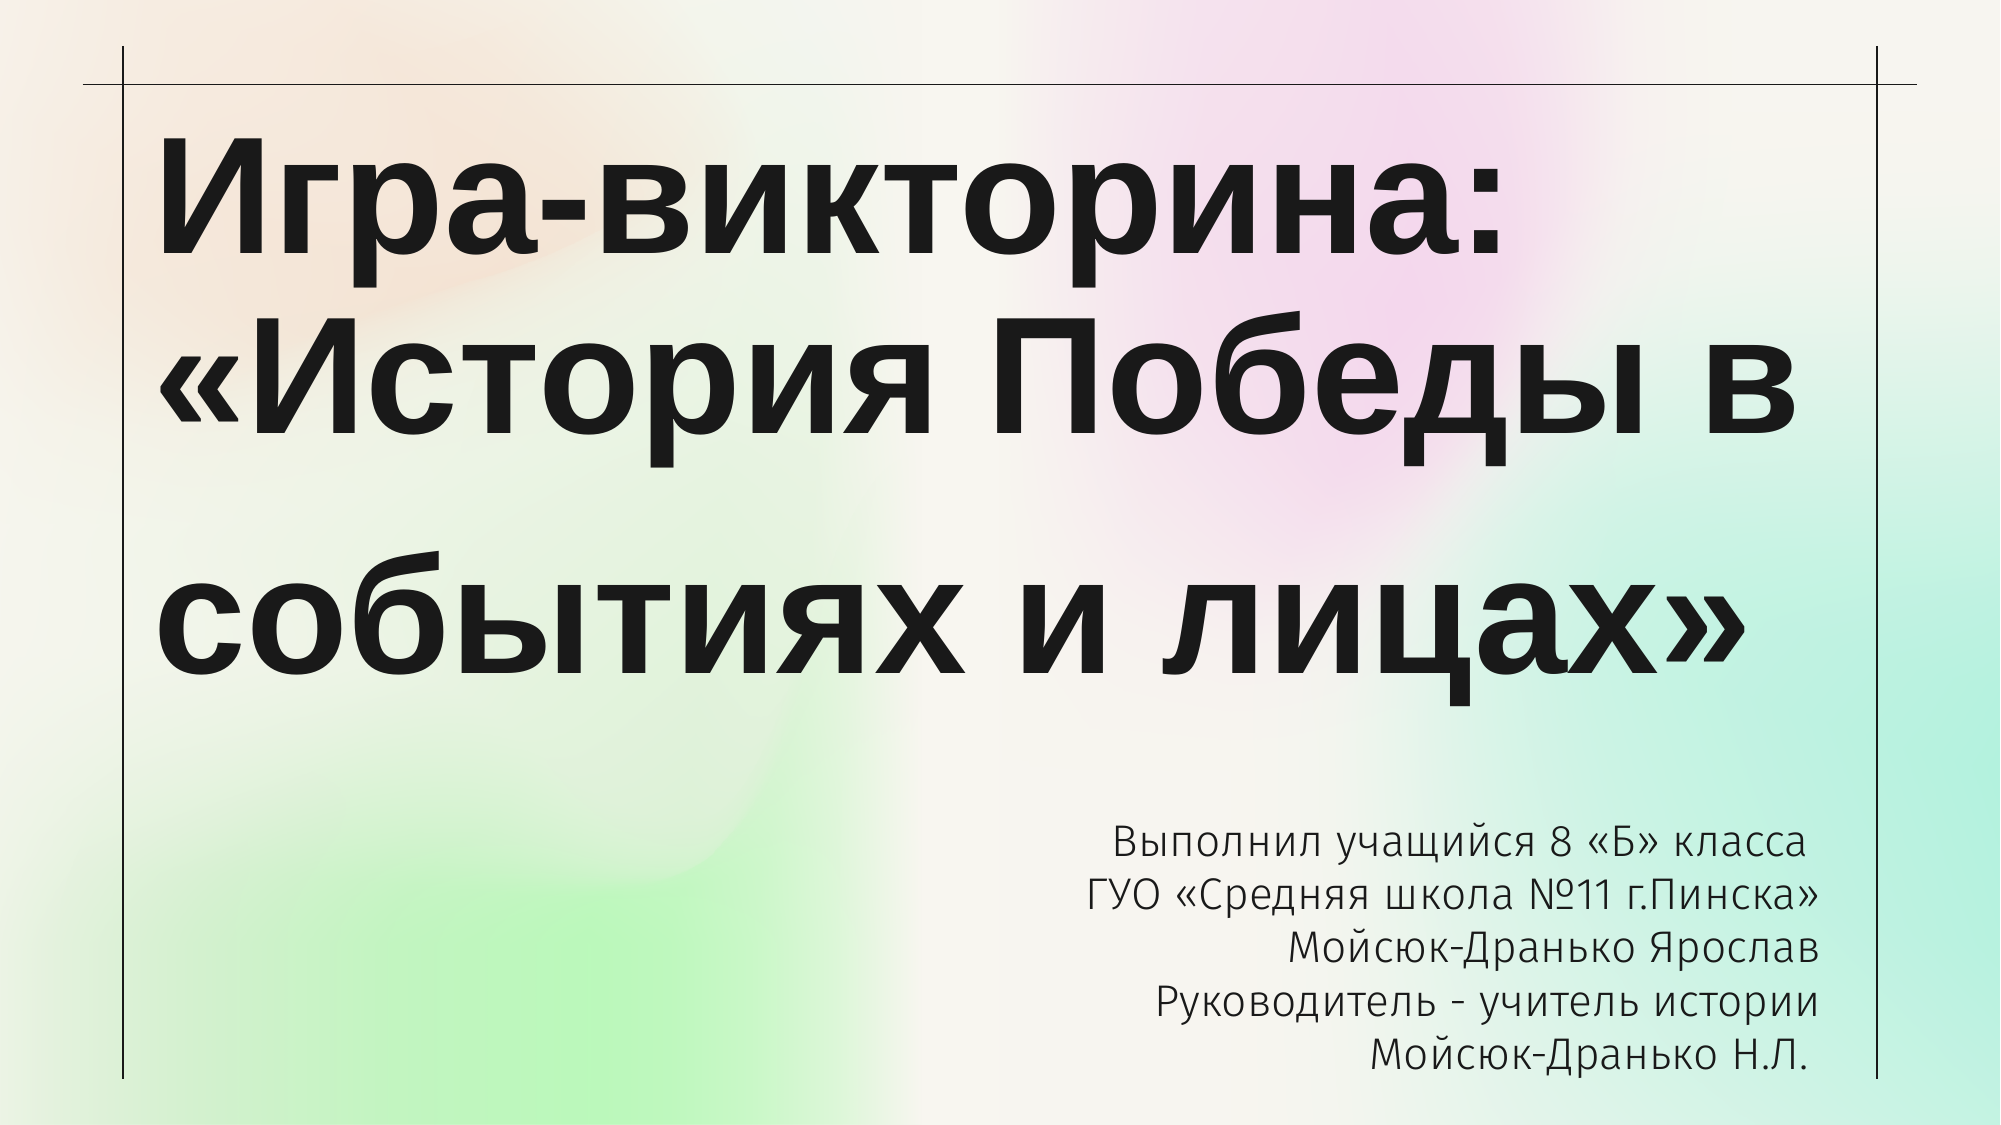

# Игра-викторина: «История Победы в событиях и лицах»
Выполнил учащийся 8 «Б» класса
ГУО «Средняя школа №11 г.Пинска»
Мойсюк-Дранько Ярослав
Руководитель - учитель истории Мойсюк-Дранько Н.Л.